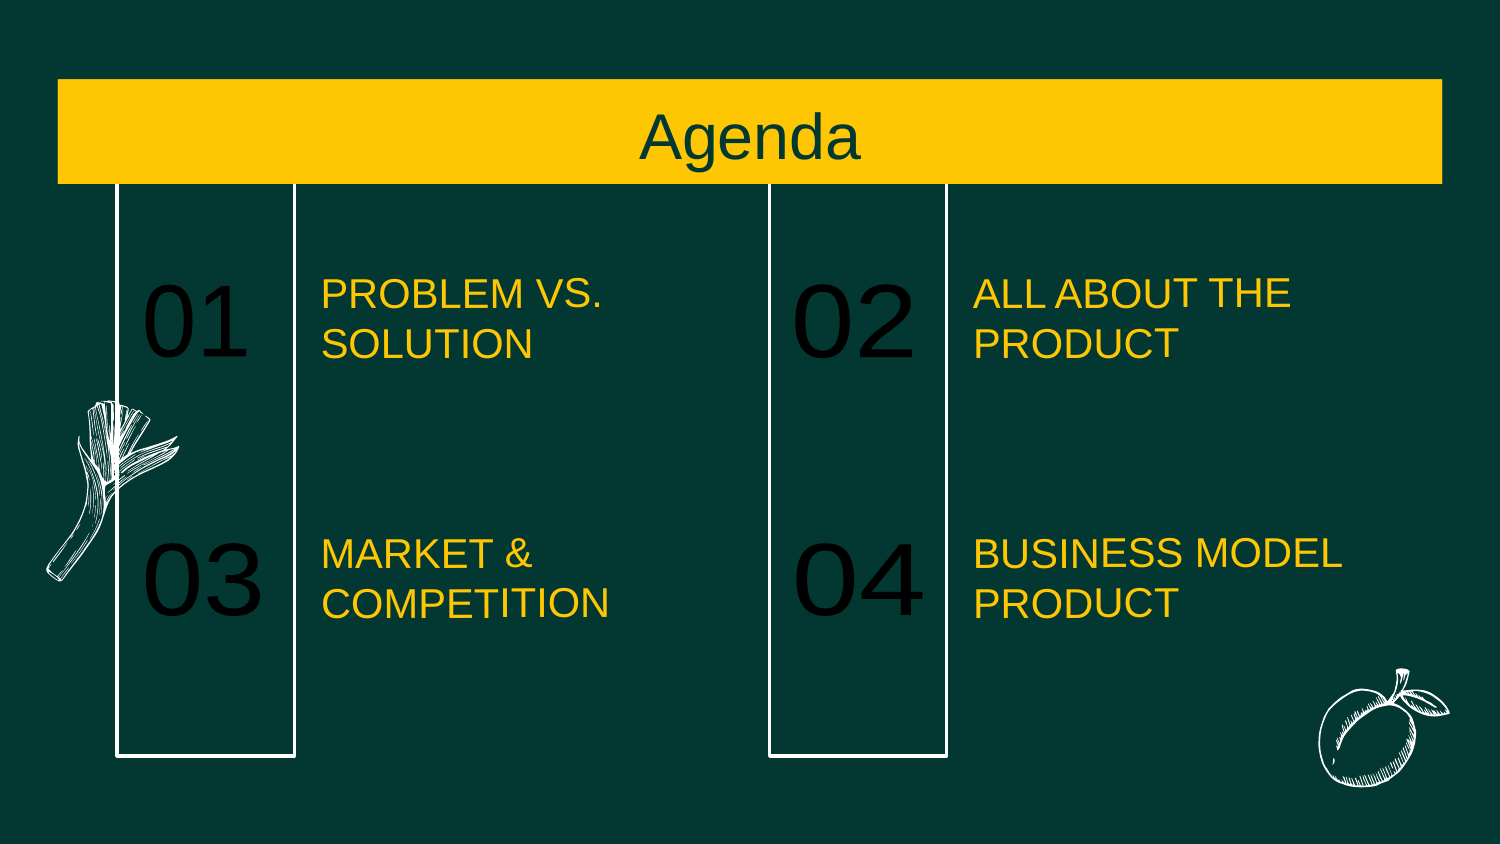

# Agenda
01
02
ALL ABOUT THE PRODUCT
PROBLEM VS. SOLUTION
02
01

BUSINESS MODEL PRODUCT
MARKET & COMPETITION
03
04
03
04